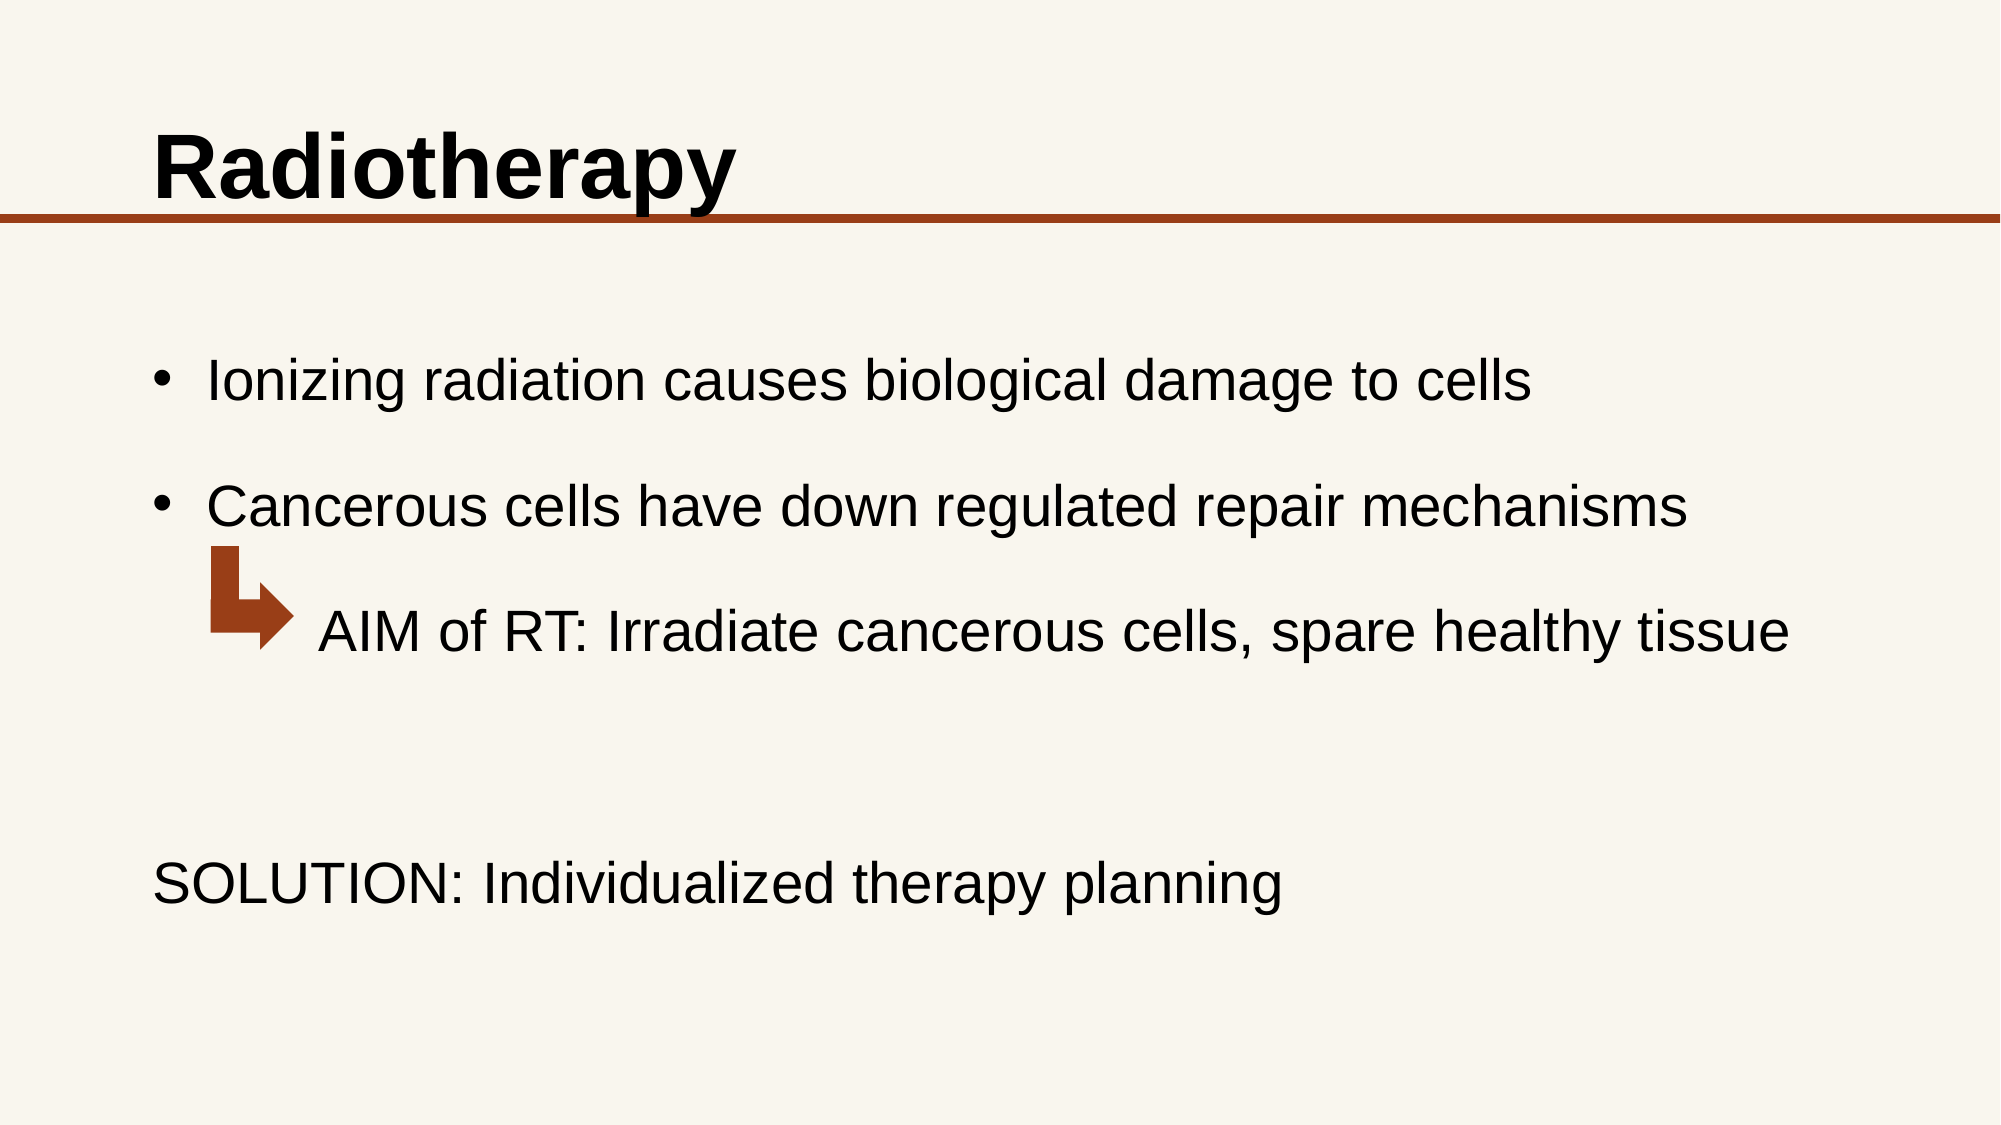

# Radiotherapy
 Ionizing radiation causes biological damage to cells
 Cancerous cells have down regulated repair mechanisms
	 AIM of RT: Irradiate cancerous cells, spare healthy tissue

SOLUTION: Individualized therapy planning